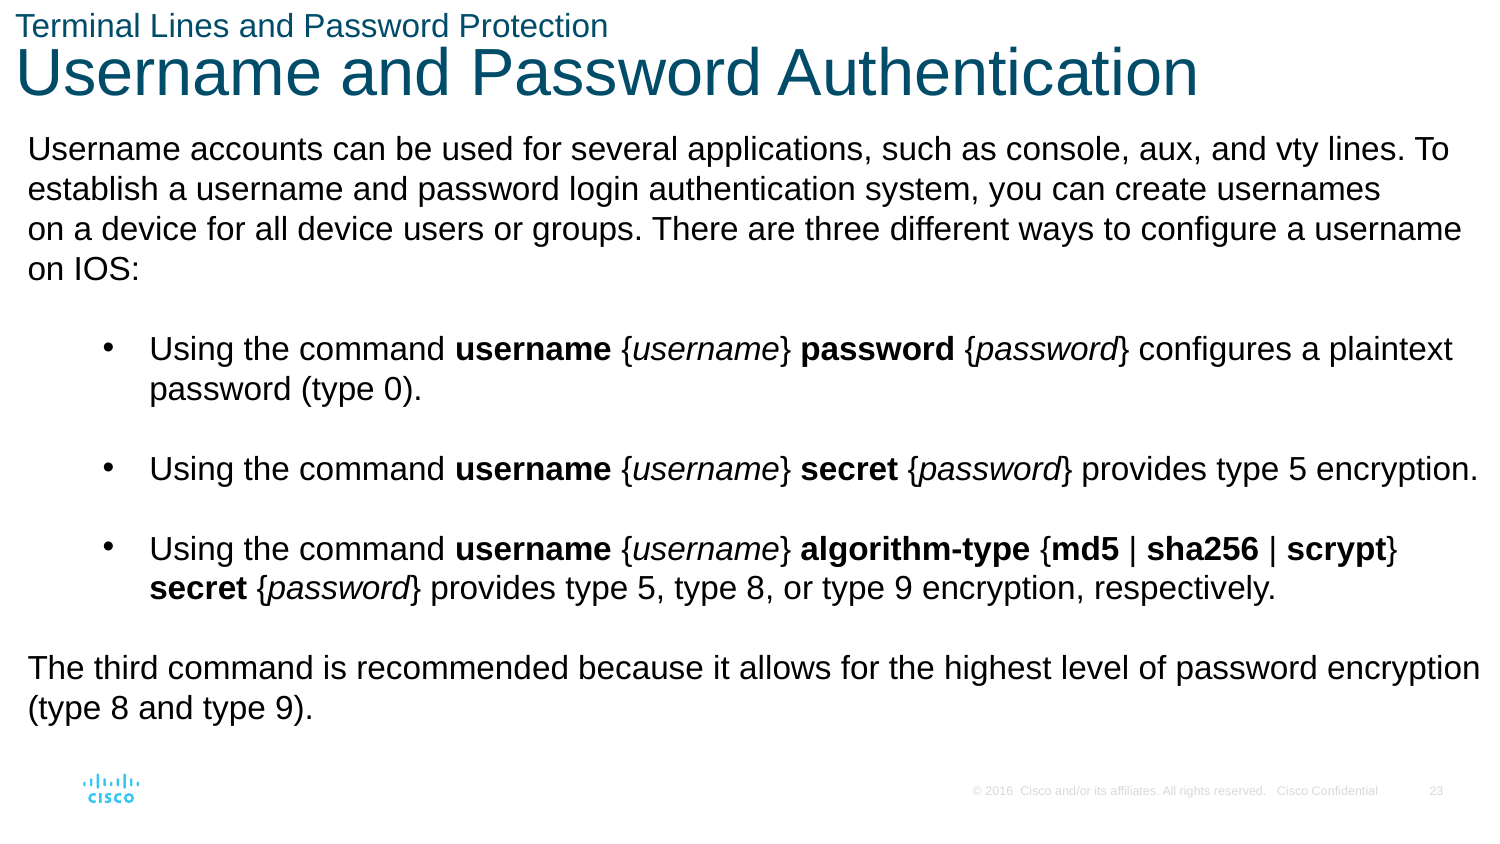

# Terminal Lines and Password Protection Username and Password Authentication
Username accounts can be used for several applications, such as console, aux, and vty lines. To establish a username and password login authentication system, you can create usernames
on a device for all device users or groups. There are three different ways to configure a username on IOS:

Using the command username {username} password {password} configures a plaintext password (type 0).

Using the command username {username} secret {password} provides type 5 encryption.

Using the command username {username} algorithm-type {md5 | sha256 | scrypt} secret {password} provides type 5, type 8, or type 9 encryption, respectively.

The third command is recommended because it allows for the highest level of password encryption (type 8 and type 9).